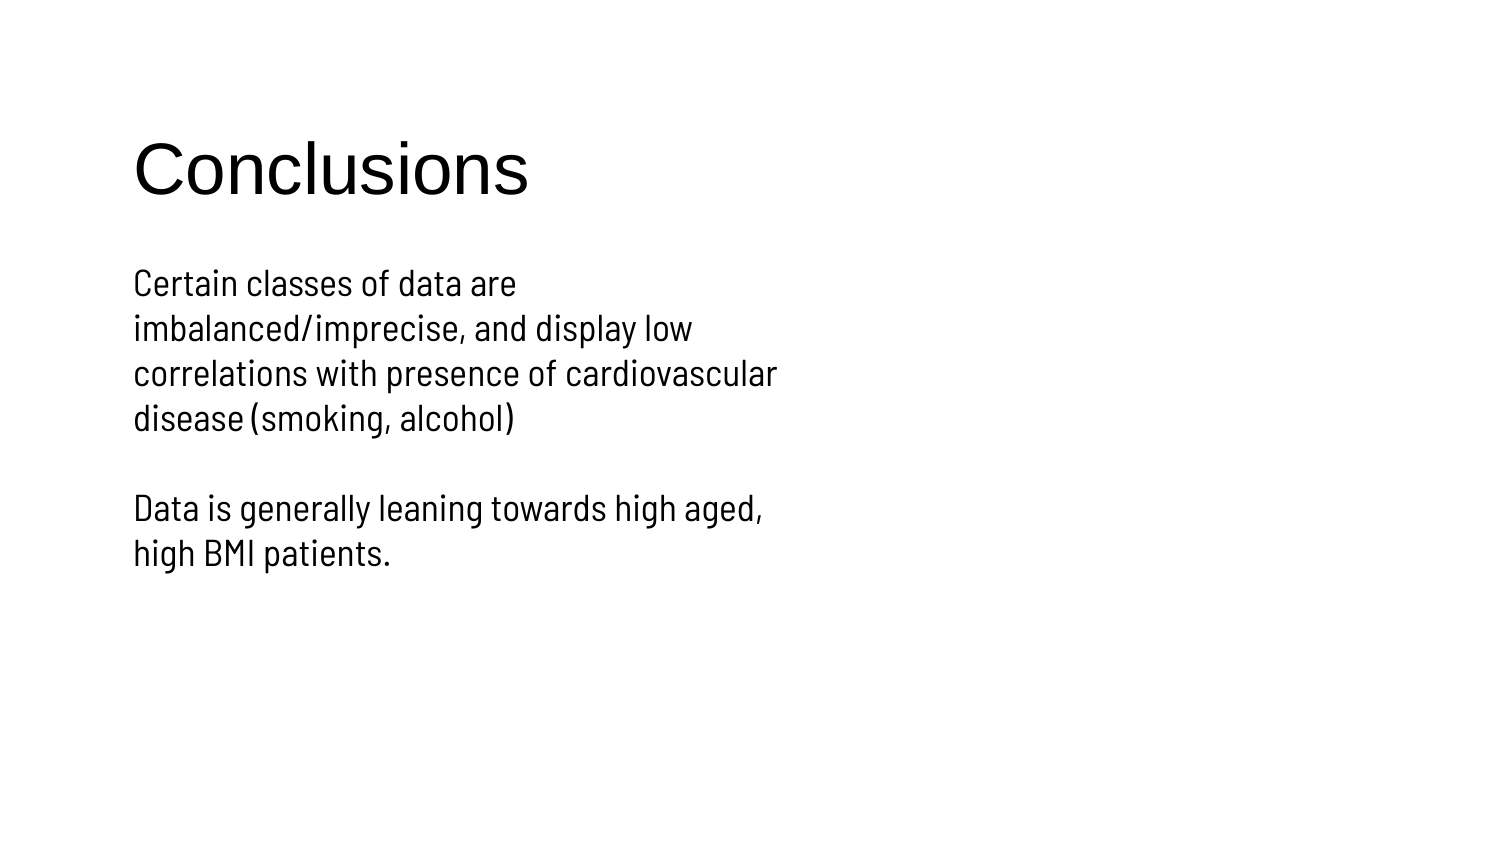

# Conclusions
Certain classes of data are imbalanced/imprecise, and display low correlations with presence of cardiovascular disease (smoking, alcohol)
Data is generally leaning towards high aged, high BMI patients.